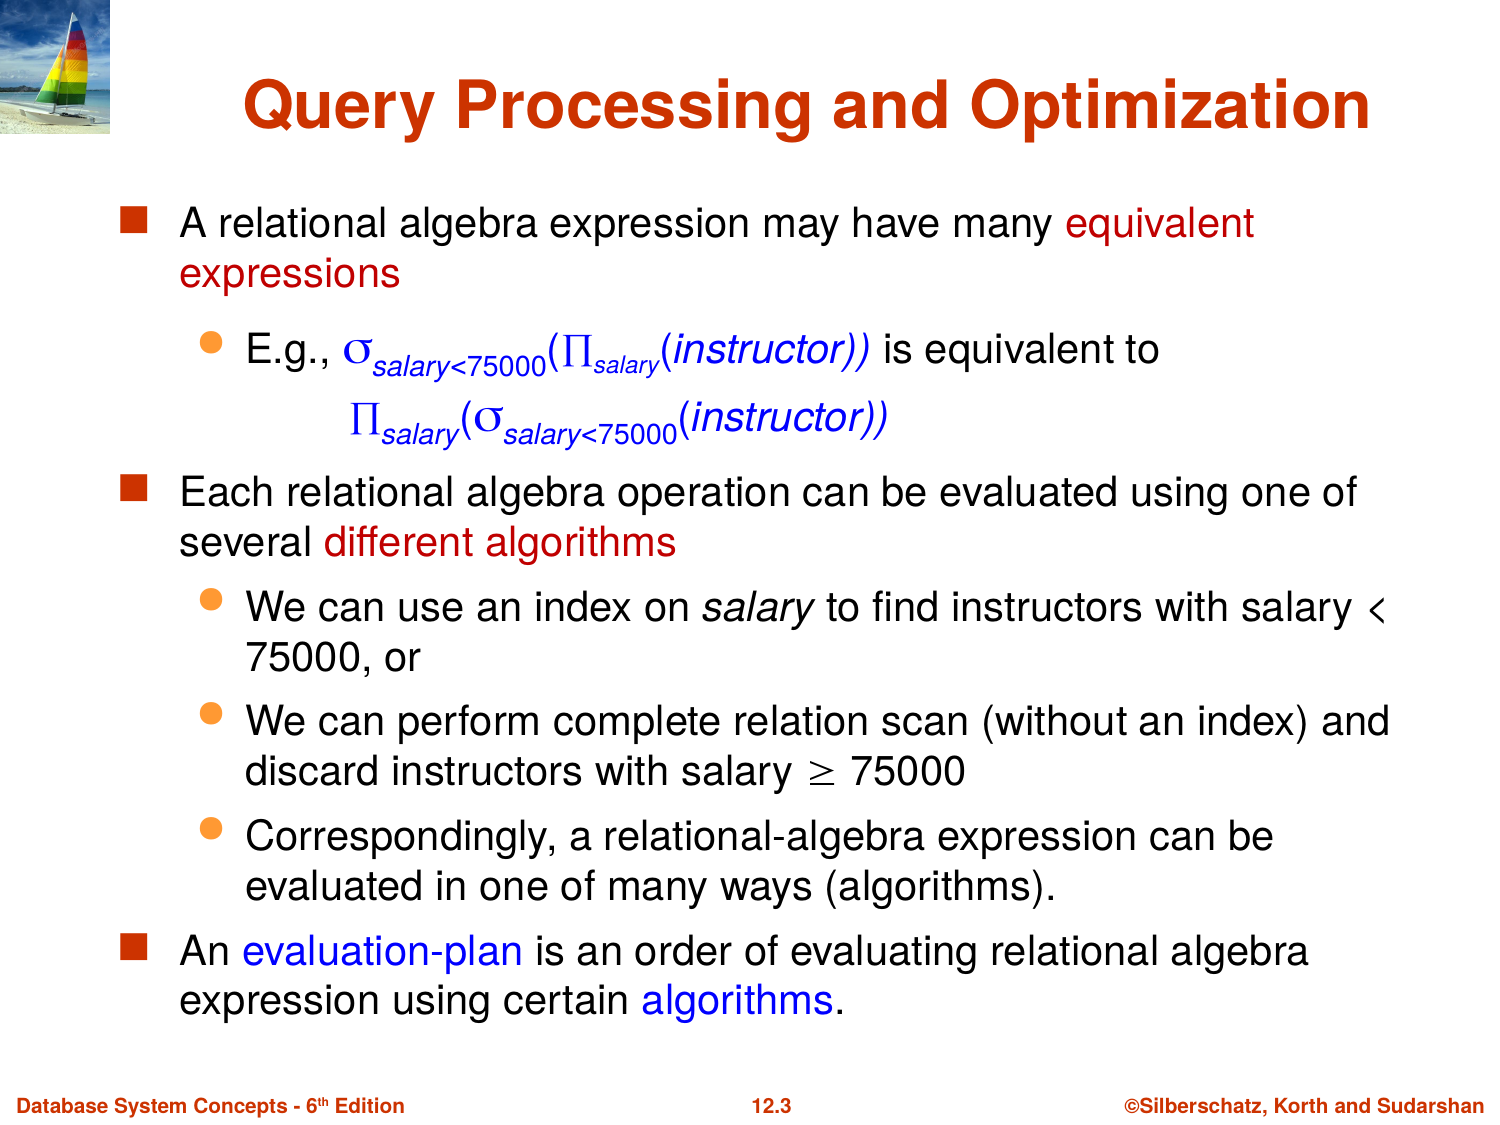

# Query Processing and Optimization
A relational algebra expression may have many equivalent expressions
E.g., σsalary<75000(∏salary(instructor)) is equivalent to
         ∏salary(σsalary<75000(instructor))
Each relational algebra operation can be evaluated using one of several different algorithms
We can use an index on salary to find instructors with salary < 75000, or
We can perform complete relation scan (without an index) and discard instructors with salary ≥ 75000
Correspondingly, a relational-algebra expression can be evaluated in one of many ways (algorithms).
An evaluation-plan is an order of evaluating relational algebra expression using certain algorithms.